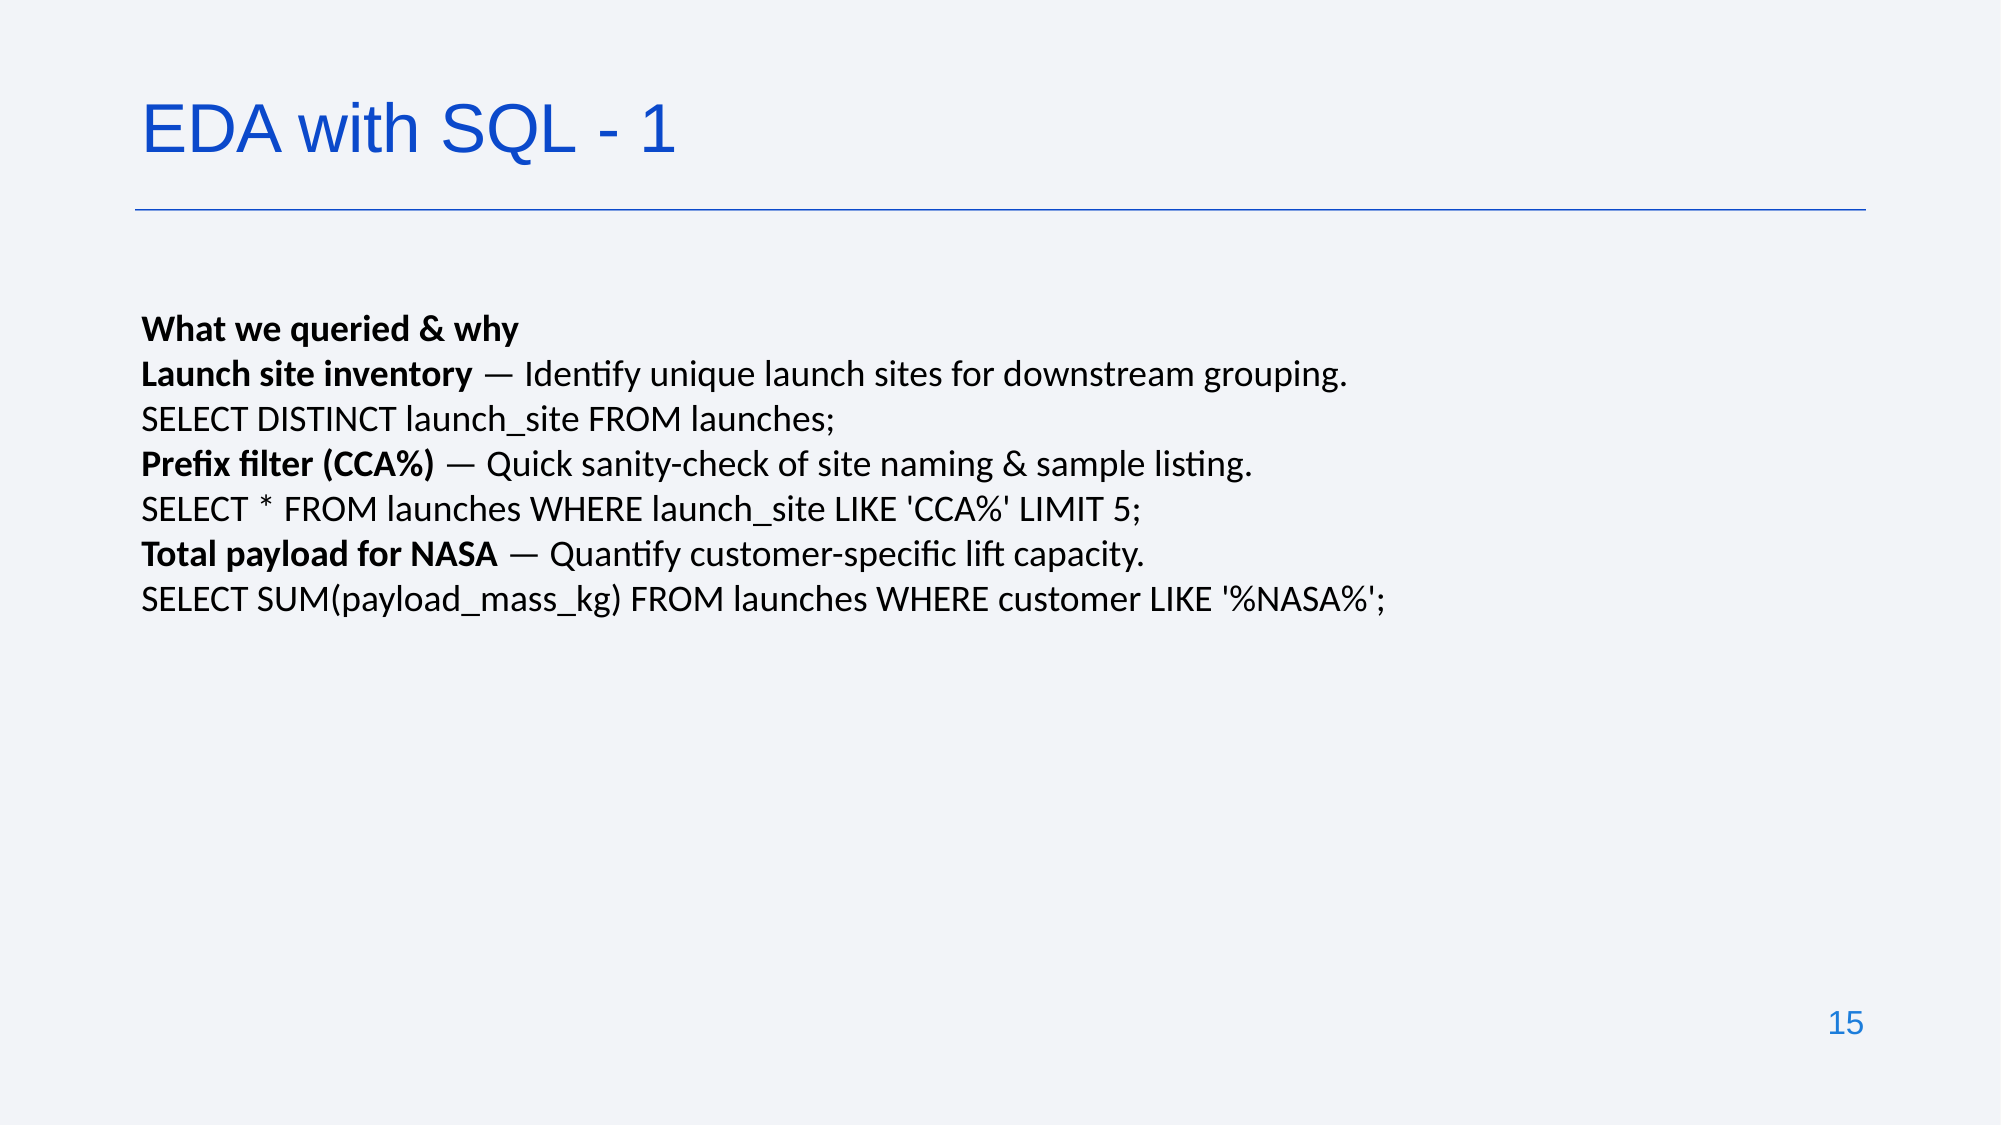

EDA with SQL - 1
What we queried & why
Launch site inventory — Identify unique launch sites for downstream grouping.
SELECT DISTINCT launch_site FROM launches;
Prefix filter (CCA%) — Quick sanity-check of site naming & sample listing.
SELECT * FROM launches WHERE launch_site LIKE 'CCA%' LIMIT 5;
Total payload for NASA — Quantify customer-specific lift capacity.
SELECT SUM(payload_mass_kg) FROM launches WHERE customer LIKE '%NASA%';
15